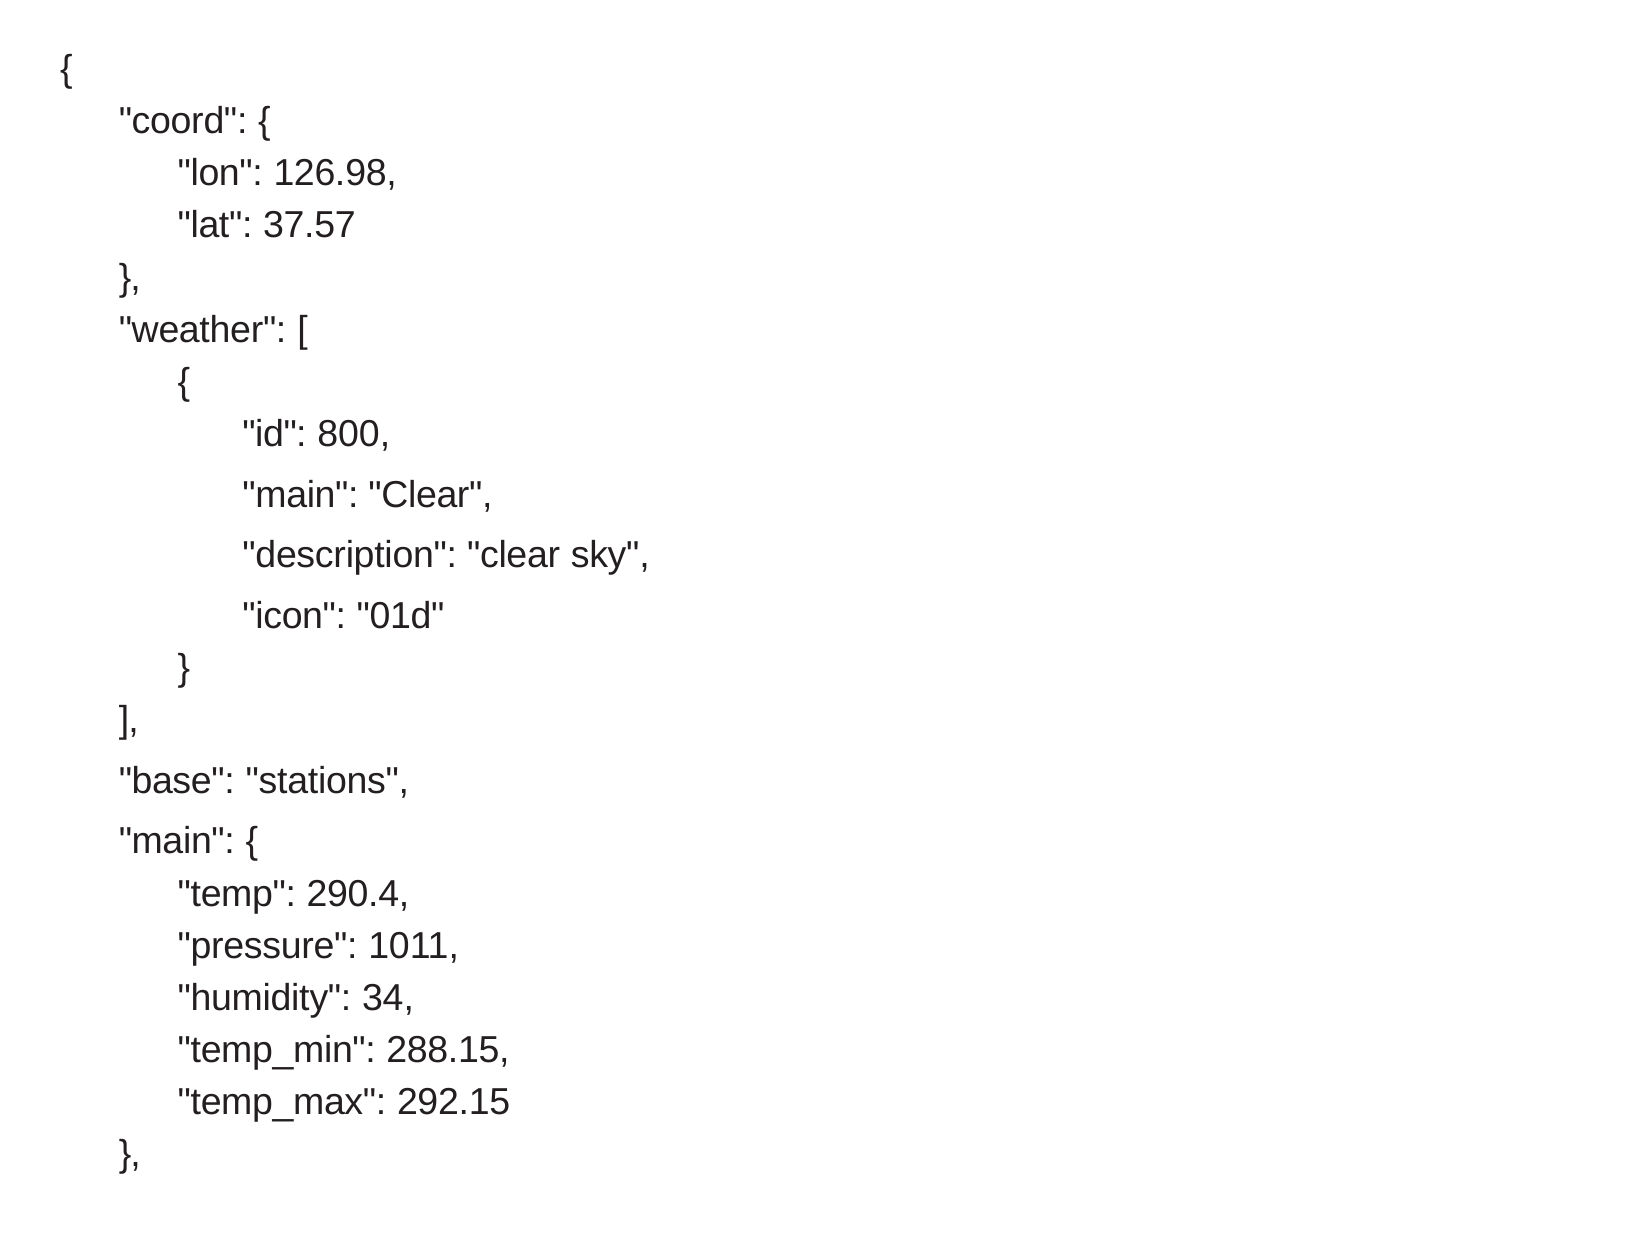

{
"coord": {
"lon": 126.98,
"lat": 37.57
},
"weather": [
{
"id": 800,
"main": "Clear",
"description": "clear sky",
"icon": "01d"
}
],
"base": "stations",
"main": {
"temp": 290.4,
"pressure": 1011,
"humidity": 34,
"temp_min": 288.15,
"temp_max": 292.15
},